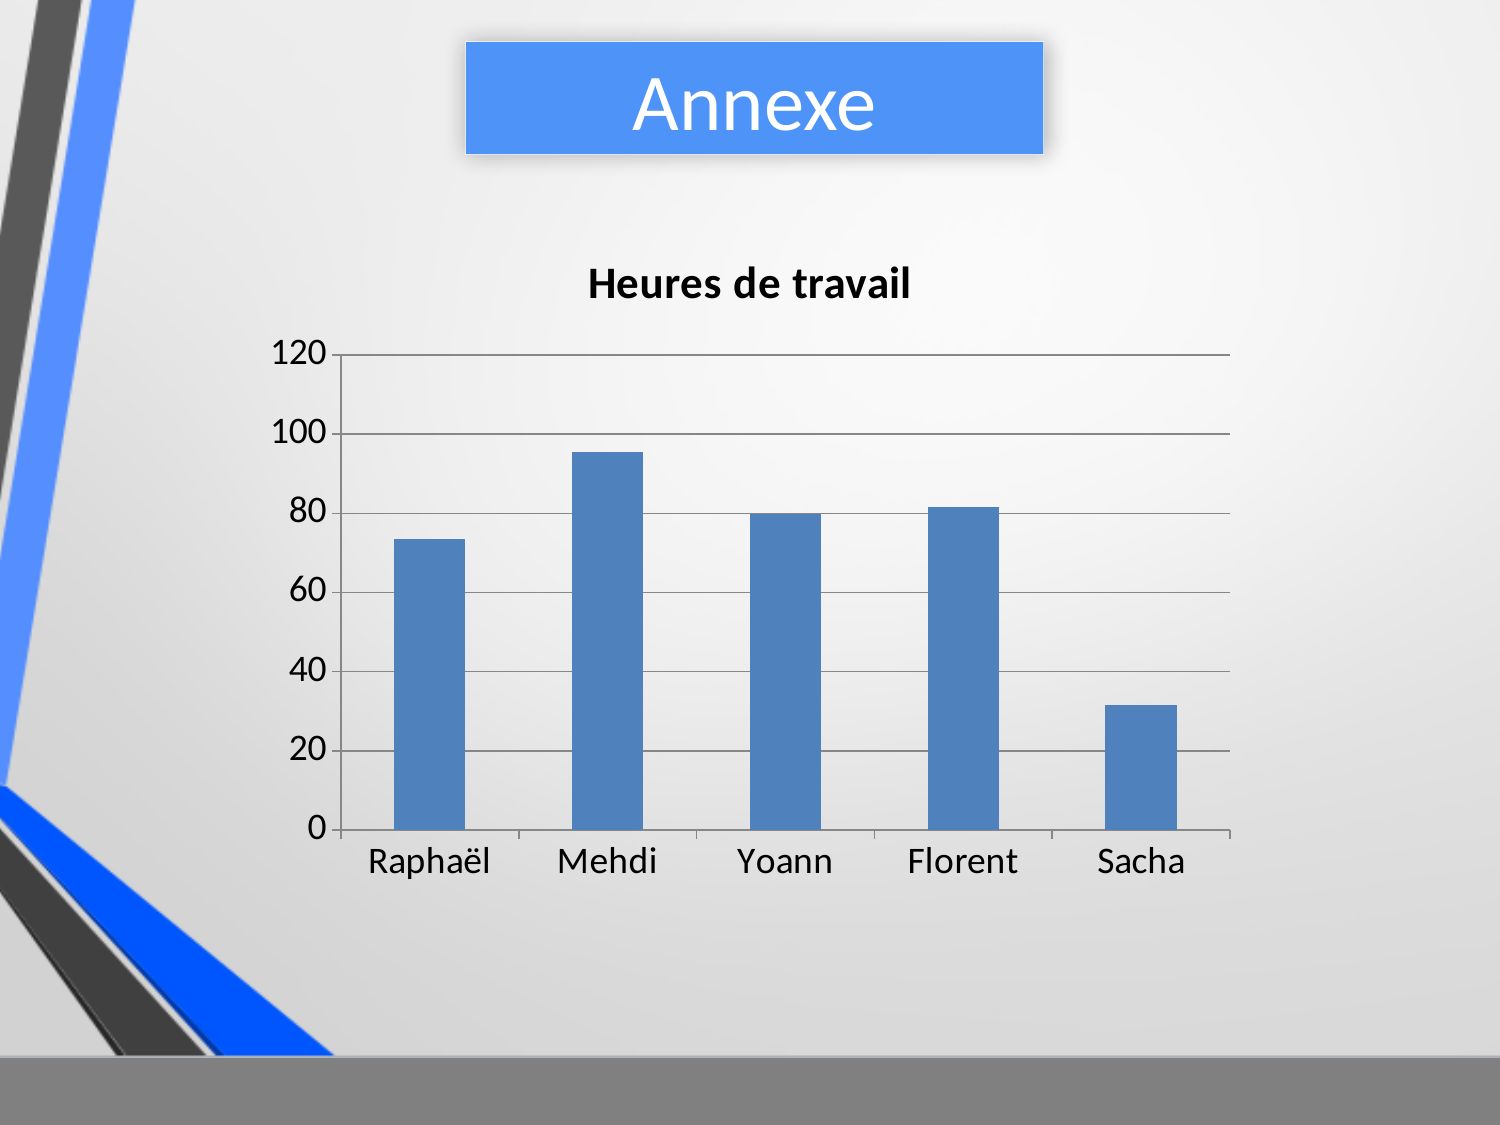

Annexe

### Chart: Heures de travail

| Category | Série 1 |
|---|---|
| Raphaël | 73.6 |
| Mehdi | 95.5 |
| Yoann | 79.8 |
| Florent | 81.7 |
| Sacha | 31.5 |